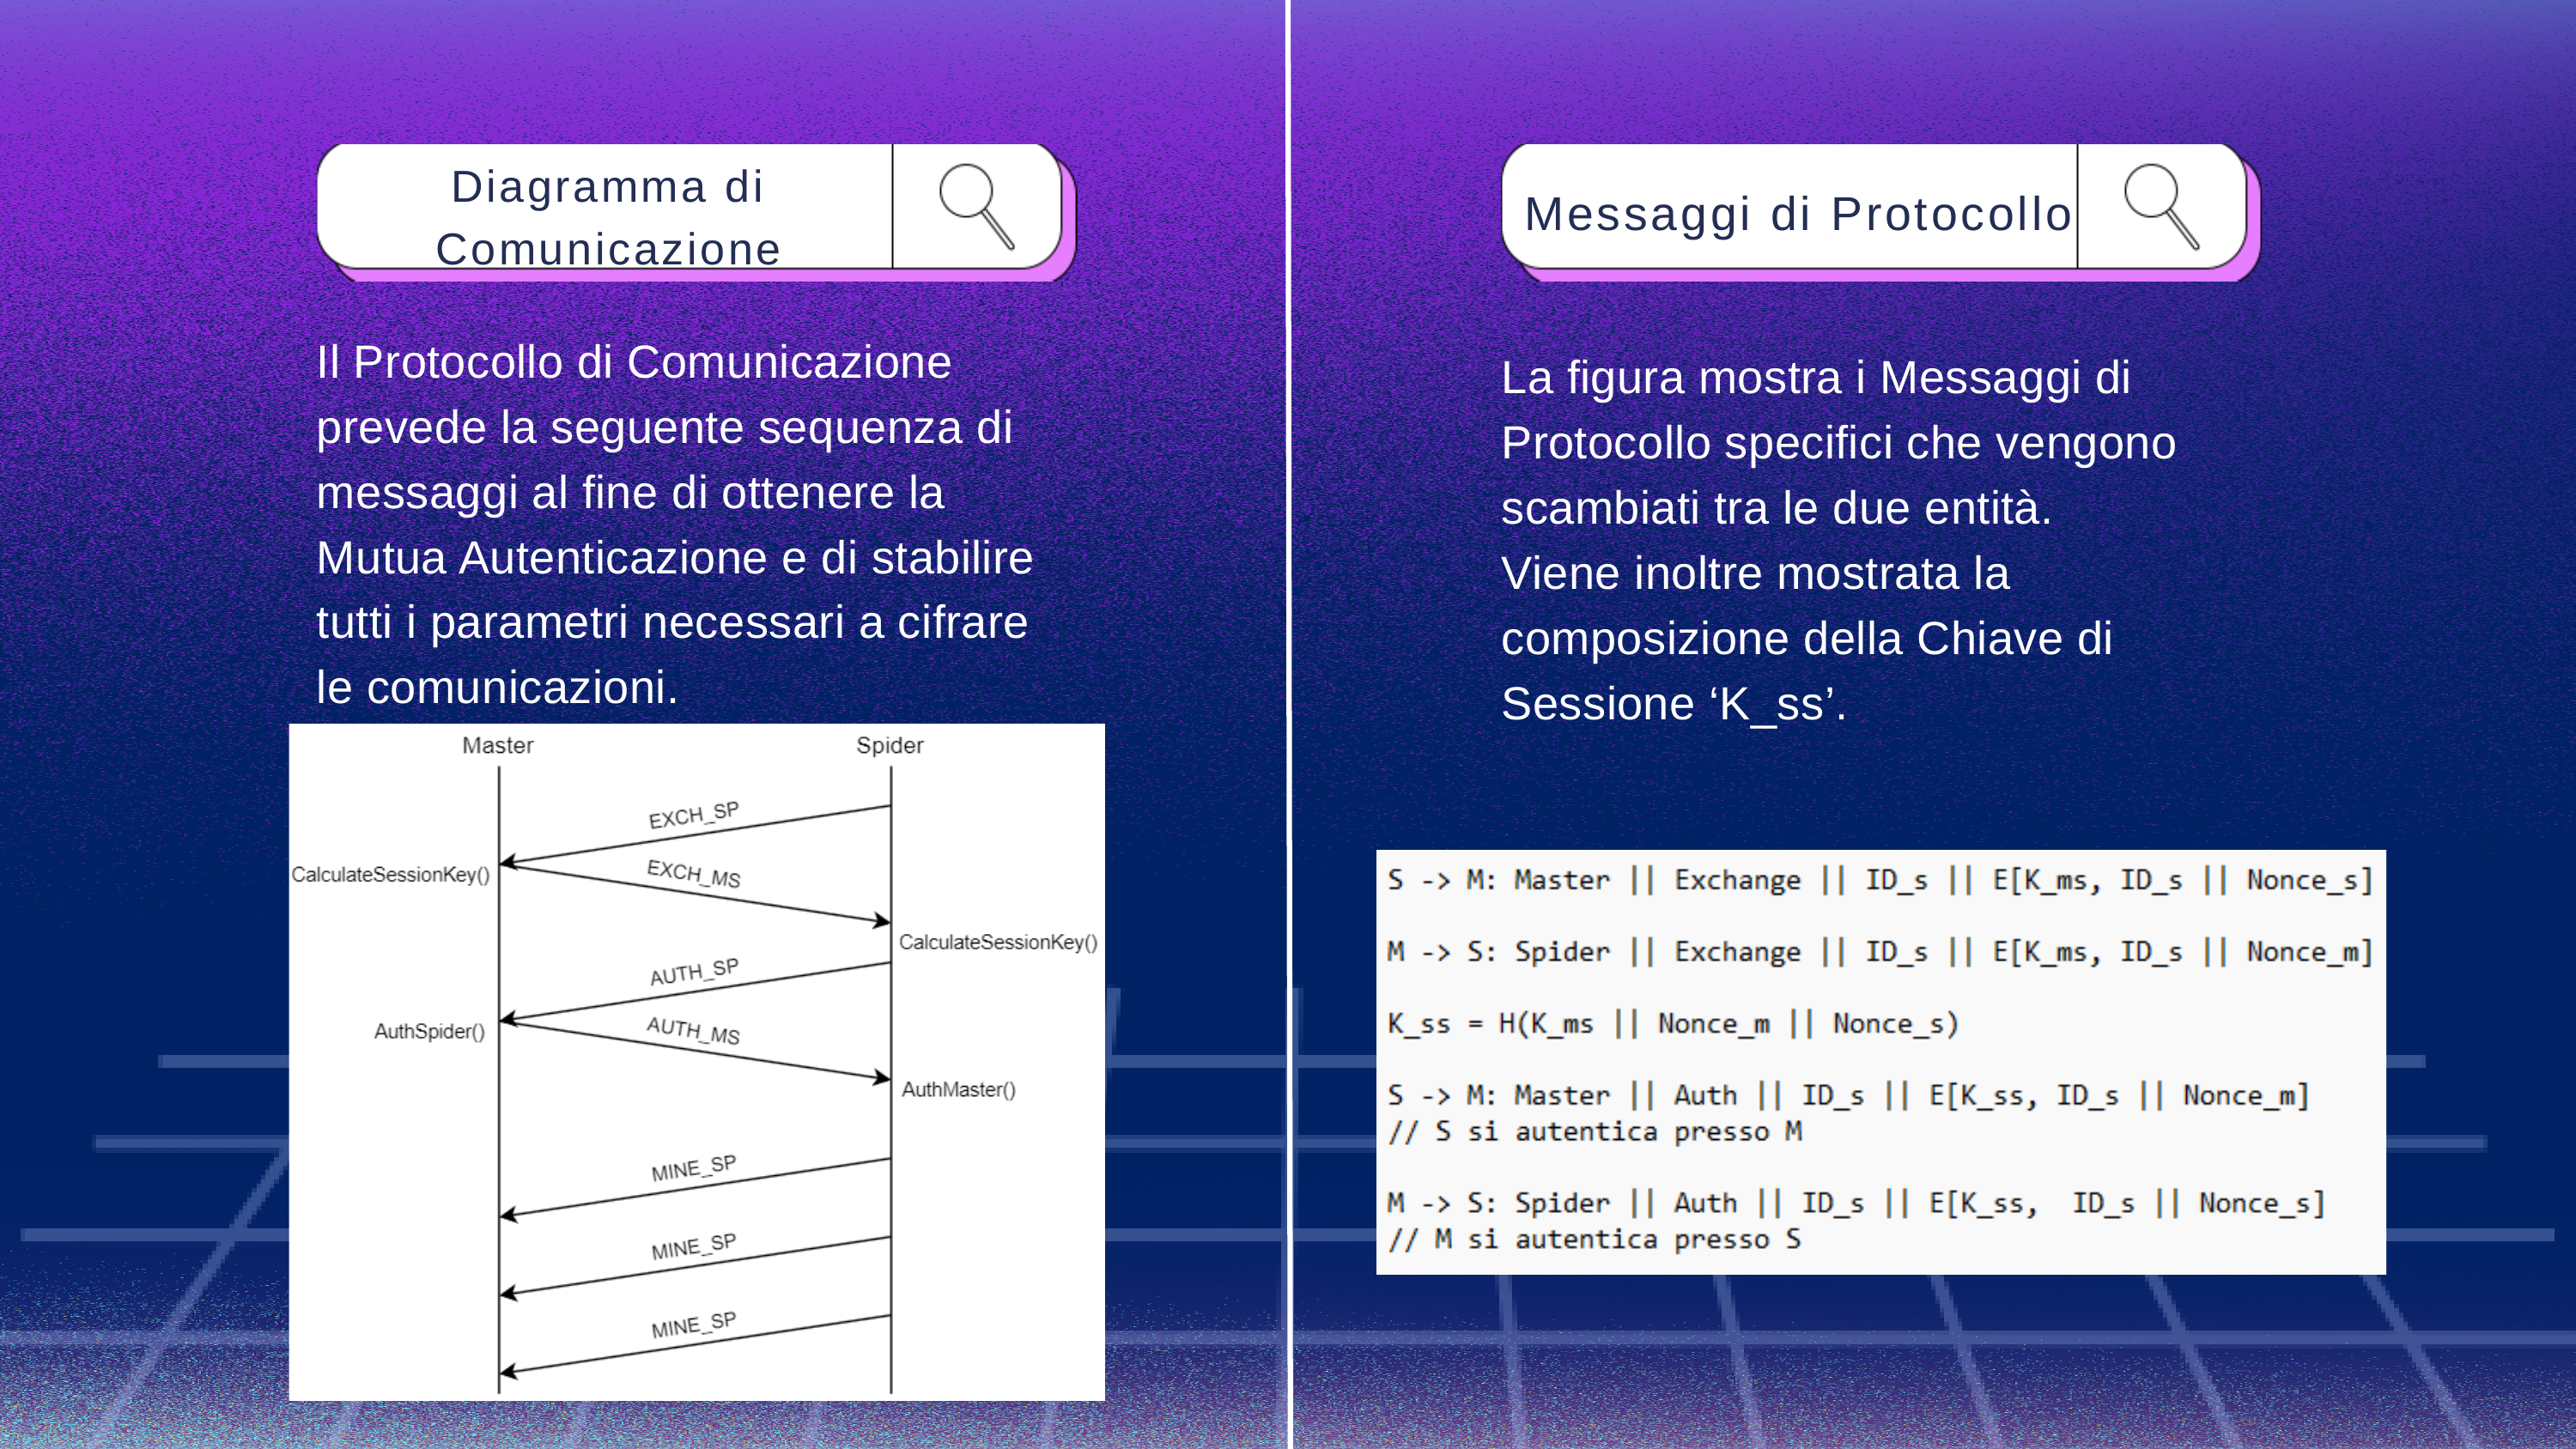

Messaggi di Protocollo
Diagramma di Comunicazione
Il Protocollo di Comunicazione prevede la seguente sequenza di messaggi al fine di ottenere la Mutua Autenticazione e di stabilire tutti i parametri necessari a cifrare le comunicazioni.
La figura mostra i Messaggi di Protocollo specifici che vengono scambiati tra le due entità.
Viene inoltre mostrata la composizione della Chiave di Sessione ‘K_ss’.